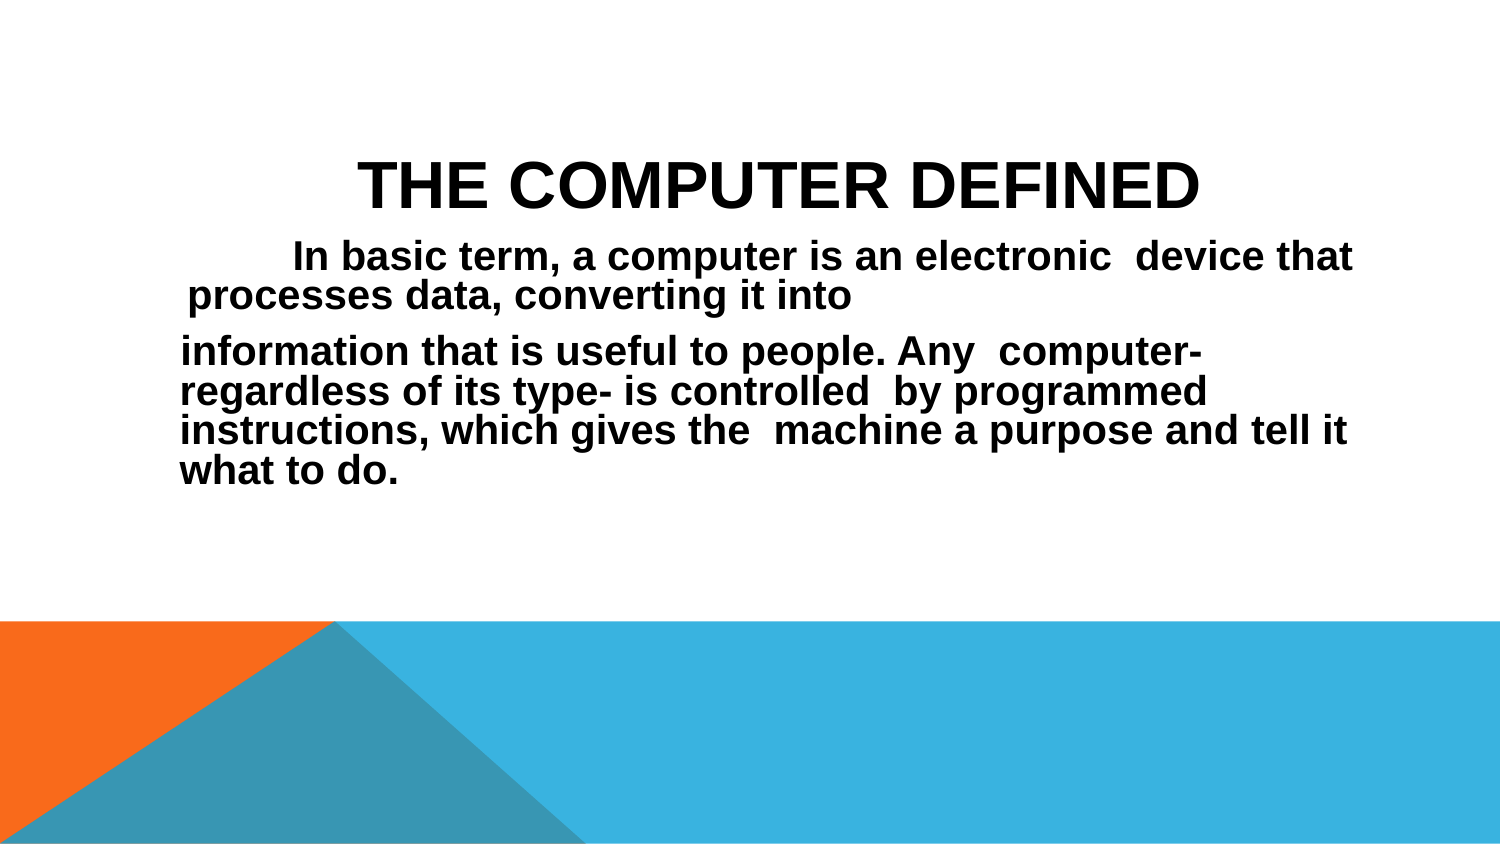

THE COMPUTER DEFINED
In basic term, a computer is an electronic  device that processes data, converting it into
information that is useful to people. Any  computer- regardless of its type- is controlled  by programmed instructions, which gives the  machine a purpose and tell it what to do.